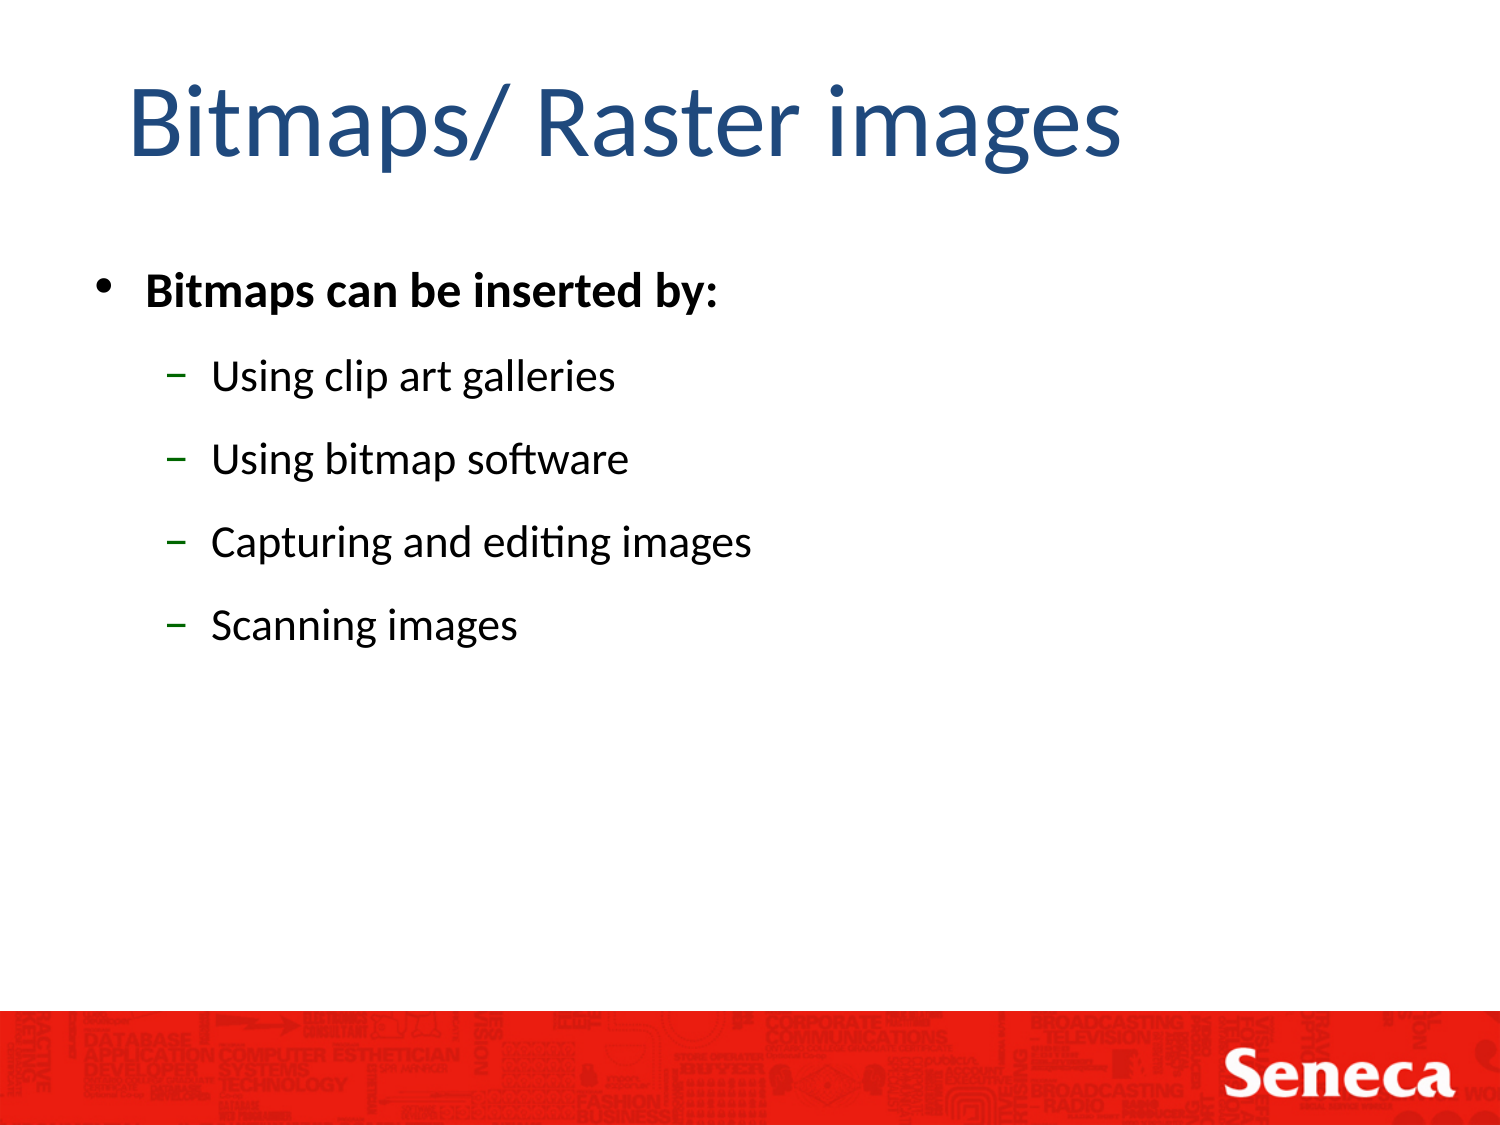

Bitmaps/ Raster images
Bitmaps can be inserted by:
Using clip art galleries
Using bitmap software
Capturing and editing images
Scanning images